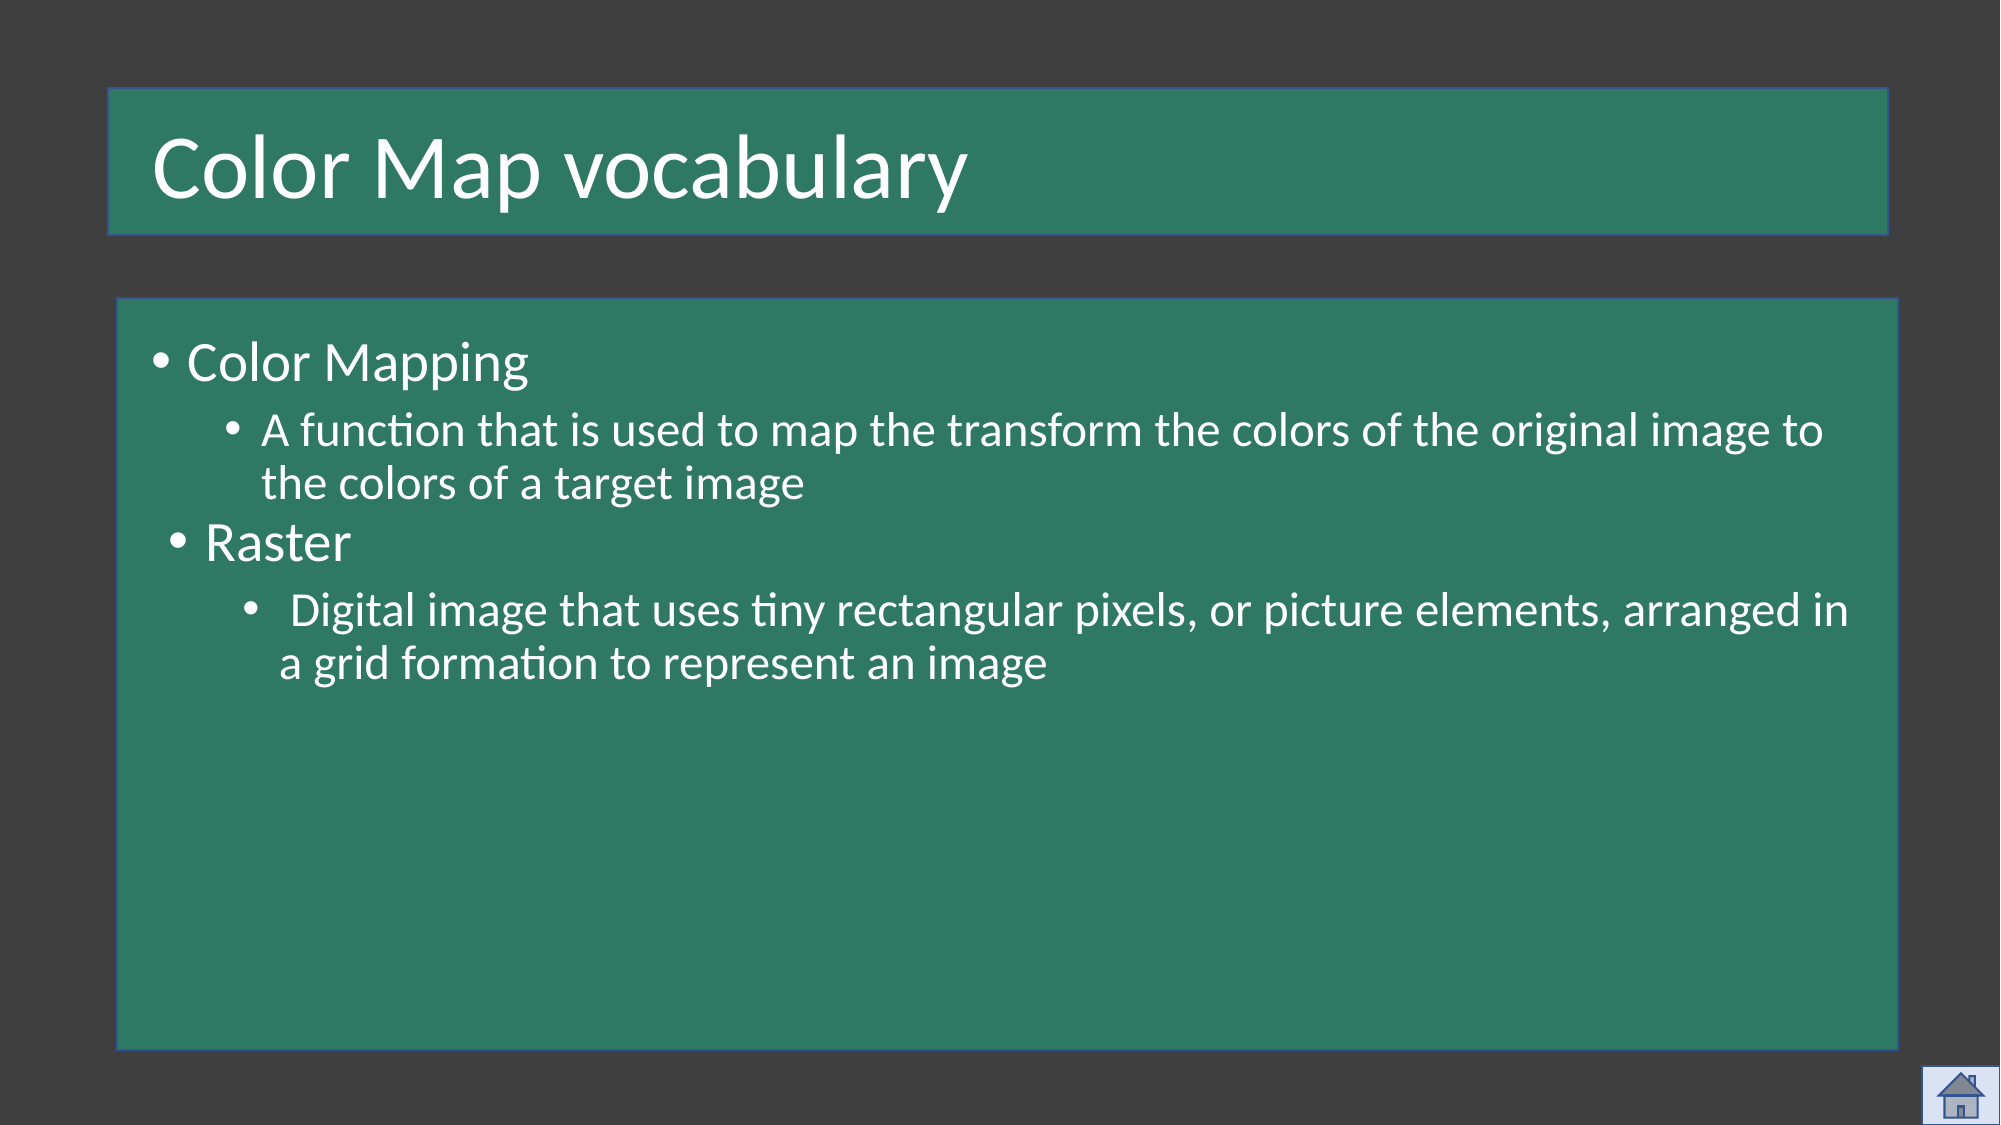

# Color Map vocabulary

Color Mapping
A function that is used to map the transform the colors of the original image to the colors of a target image
Raster
 Digital image that uses tiny rectangular pixels, or picture elements, arranged in a grid formation to represent an image